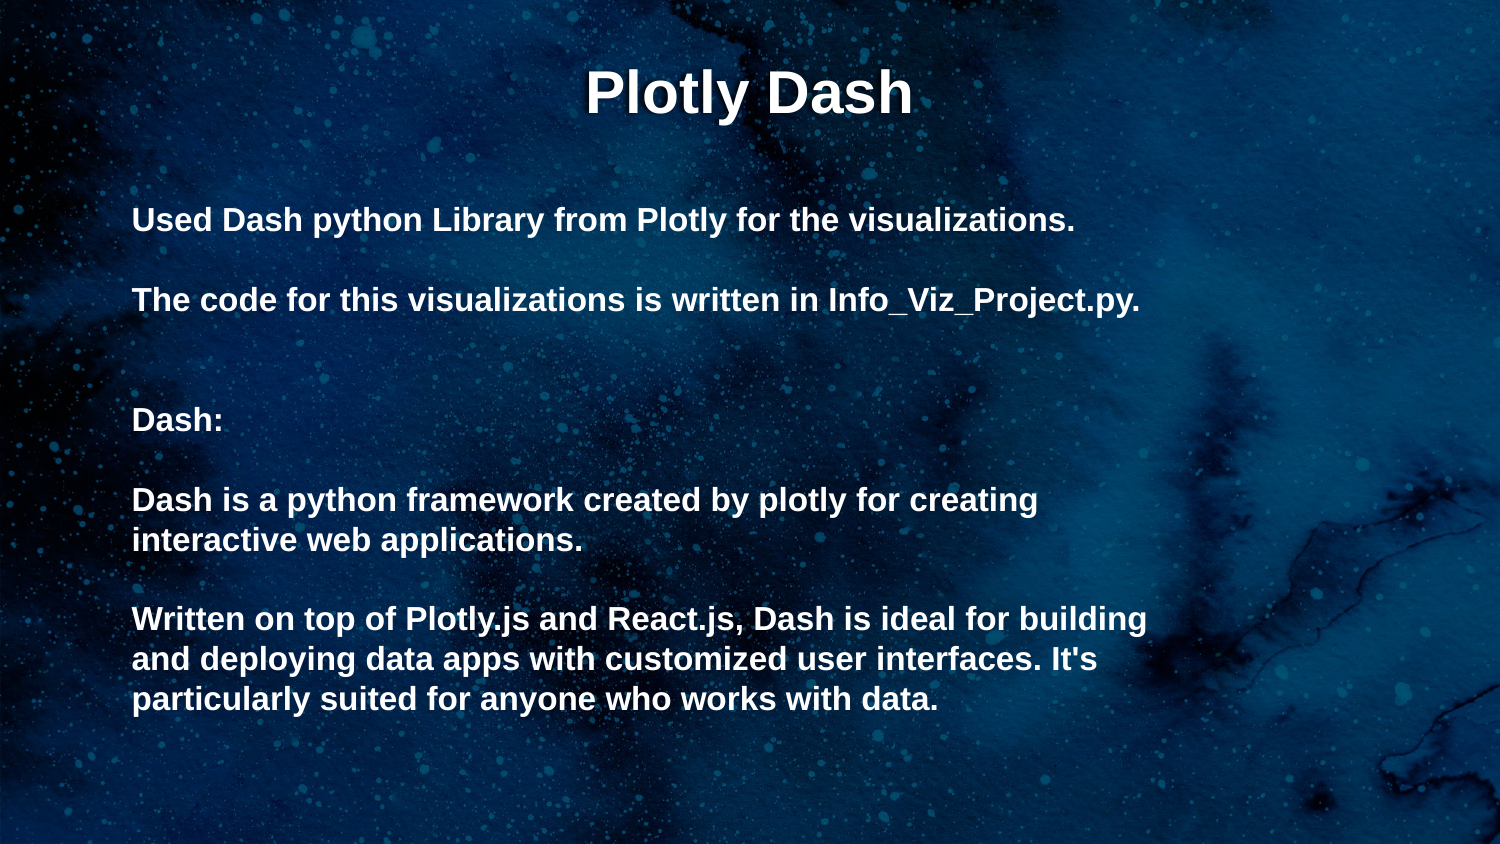

# Plotly Dash
Used Dash python Library from Plotly for the visualizations.

The code for this visualizations is written in Info_Viz_Project.py.

Dash:

Dash is a python framework created by plotly for creating interactive web applications.

Written on top of Plotly.js and React.js, Dash is ideal for building and deploying data apps with customized user interfaces. It's particularly suited for anyone who works with data.